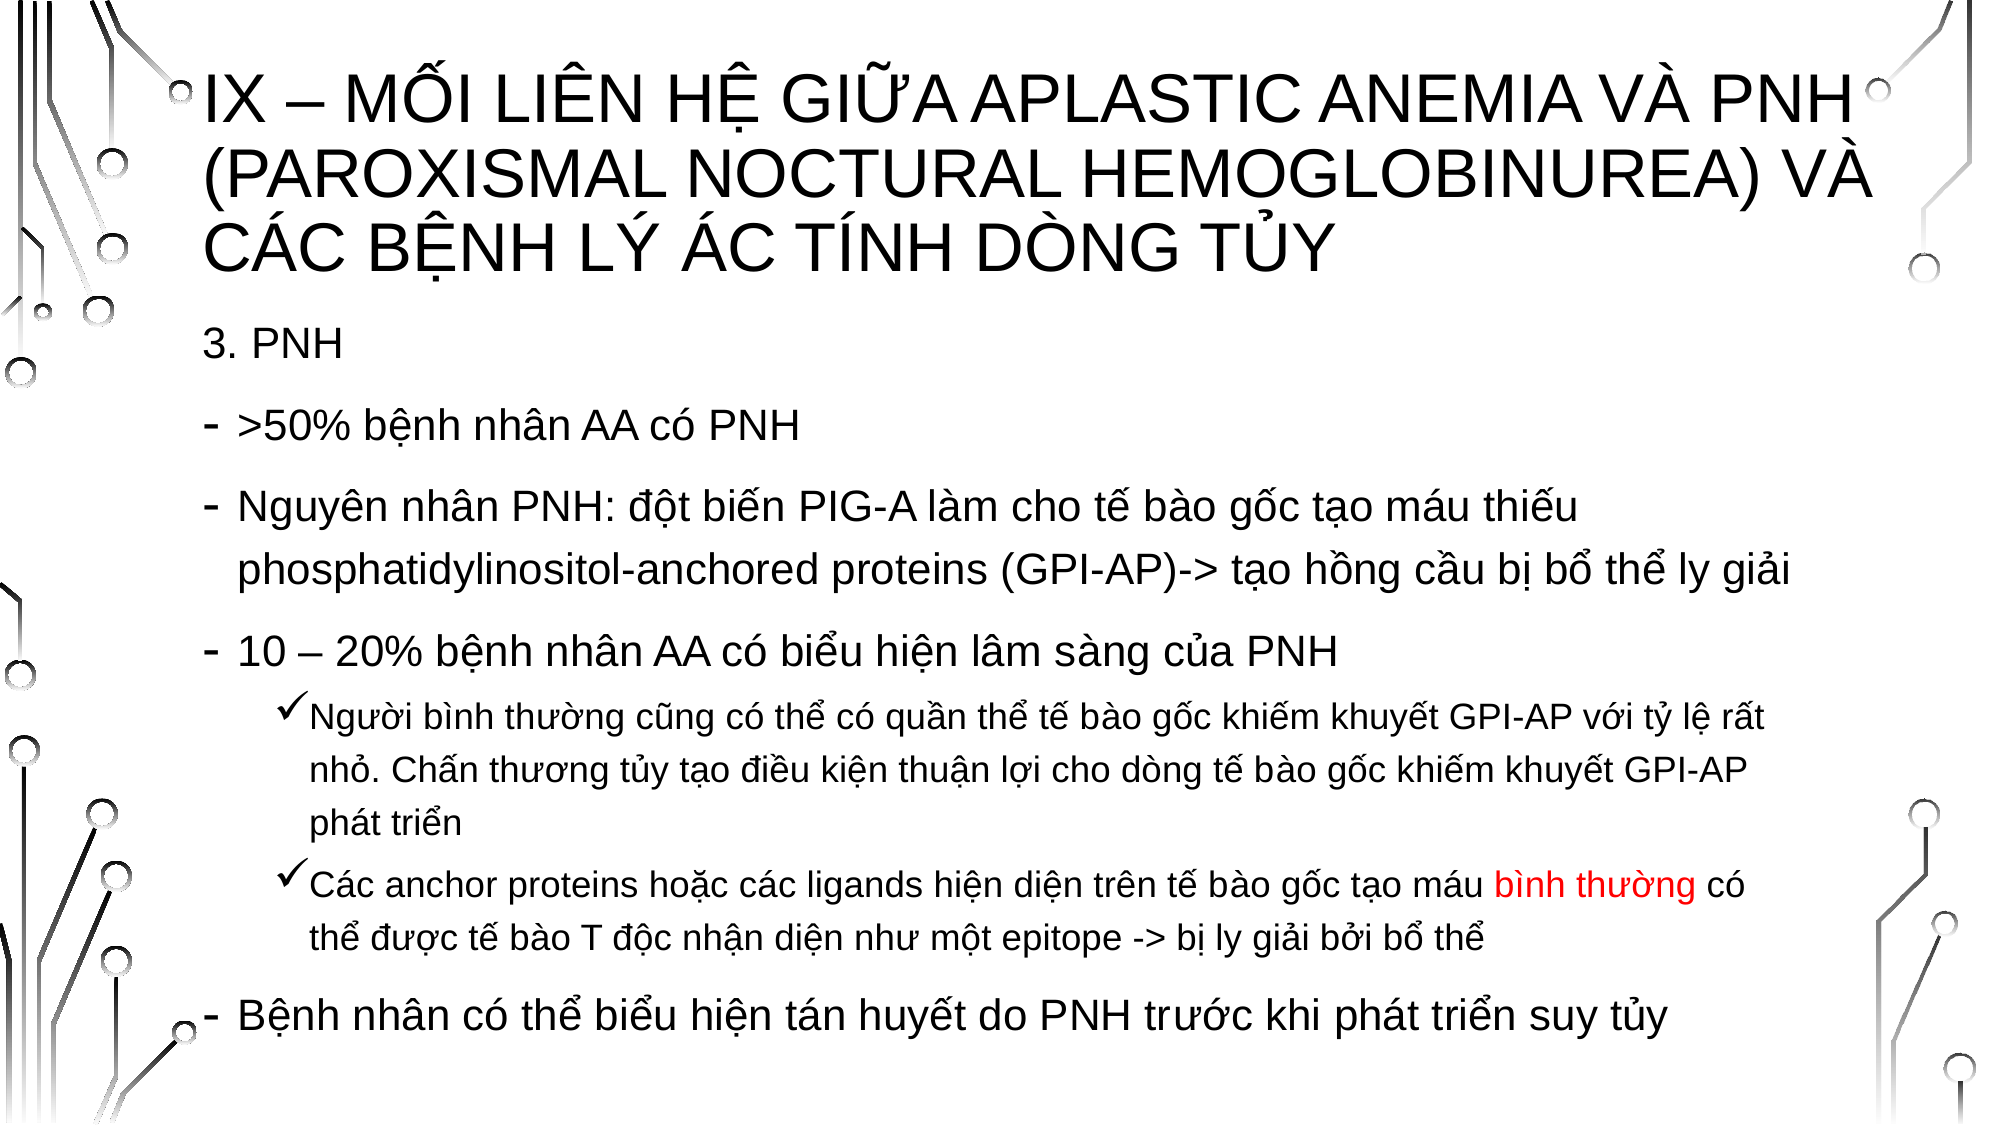

# IX – MỐI LIÊN HỆ GIỮA APLASTIC ANEMIA VÀ PNH (PAROXISMAL NOCTURAL HEMOGLOBINUREA) và các bệnh lý ác tính dòng tủy
3. PNH
>50% bệnh nhân AA có PNH
Nguyên nhân PNH: đột biến PIG-A làm cho tế bào gốc tạo máu thiếu phosphatidylinositol-anchored proteins (GPI-AP)-> tạo hồng cầu bị bổ thể ly giải
10 – 20% bệnh nhân AA có biểu hiện lâm sàng của PNH
Người bình thường cũng có thể có quần thể tế bào gốc khiếm khuyết GPI-AP với tỷ lệ rất nhỏ. Chấn thương tủy tạo điều kiện thuận lợi cho dòng tế bào gốc khiếm khuyết GPI-AP phát triển
Các anchor proteins hoặc các ligands hiện diện trên tế bào gốc tạo máu bình thường có thể được tế bào T độc nhận diện như một epitope -> bị ly giải bởi bổ thể
Bệnh nhân có thể biểu hiện tán huyết do PNH trước khi phát triển suy tủy